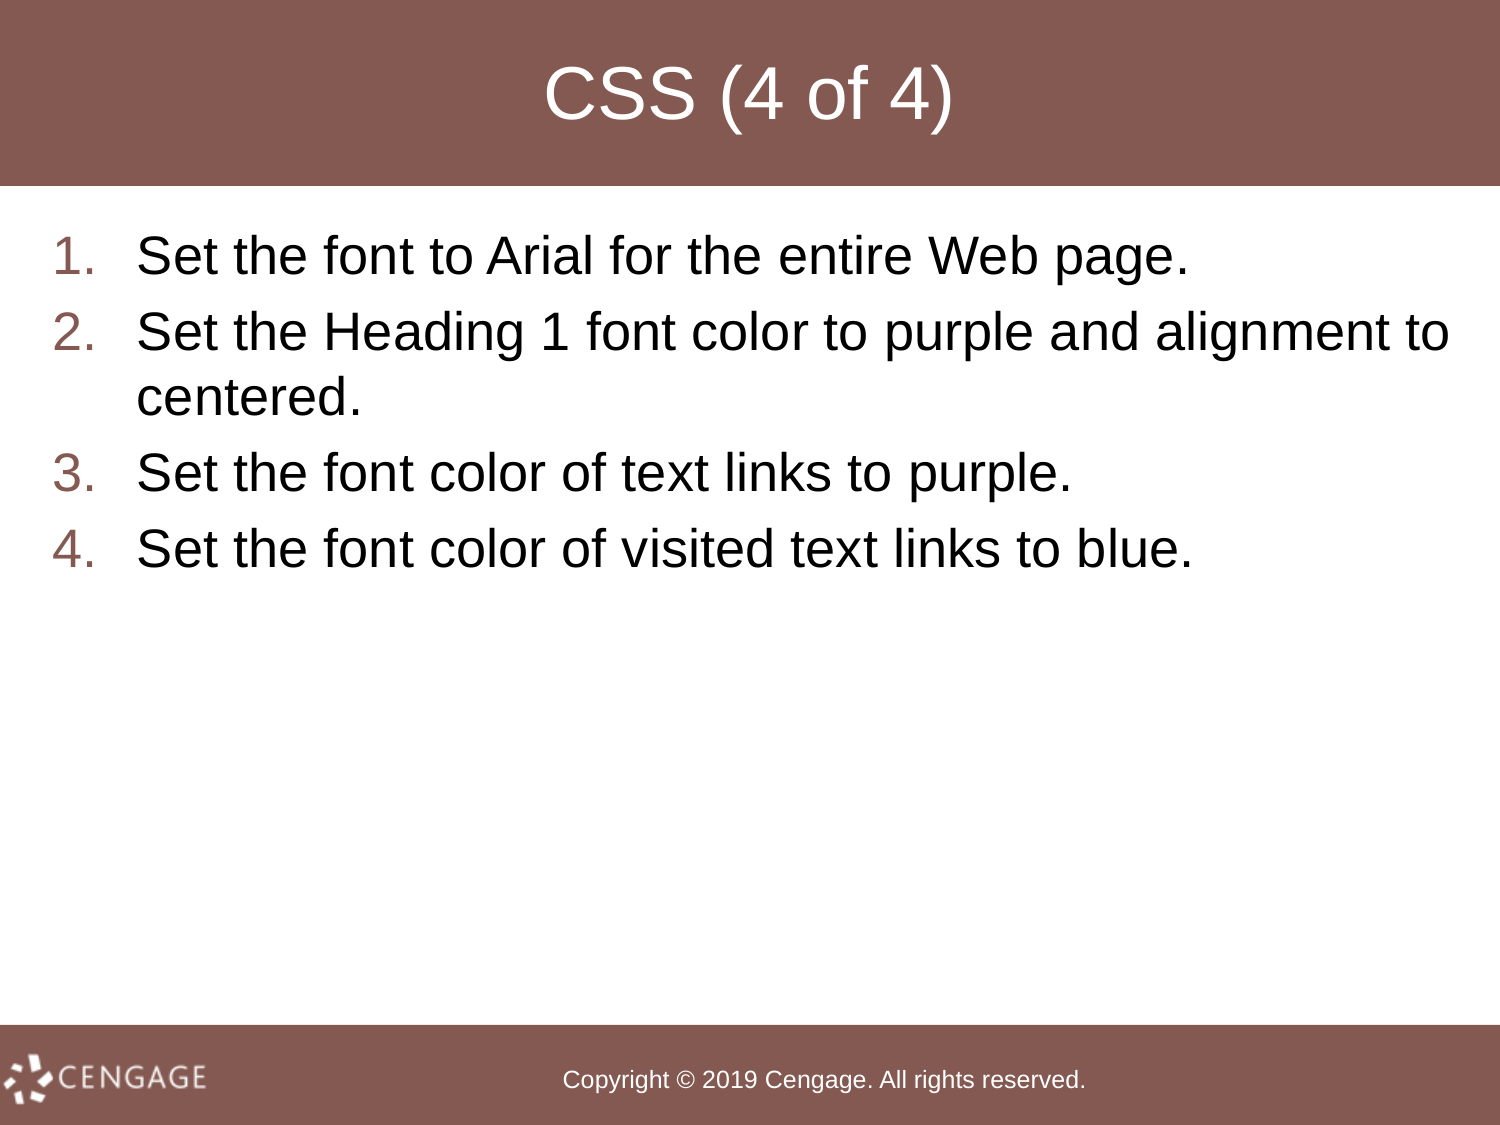

# CSS (4 of 4)
Set the font to Arial for the entire Web page.
Set the Heading 1 font color to purple and alignment to centered.
Set the font color of text links to purple.
Set the font color of visited text links to blue.